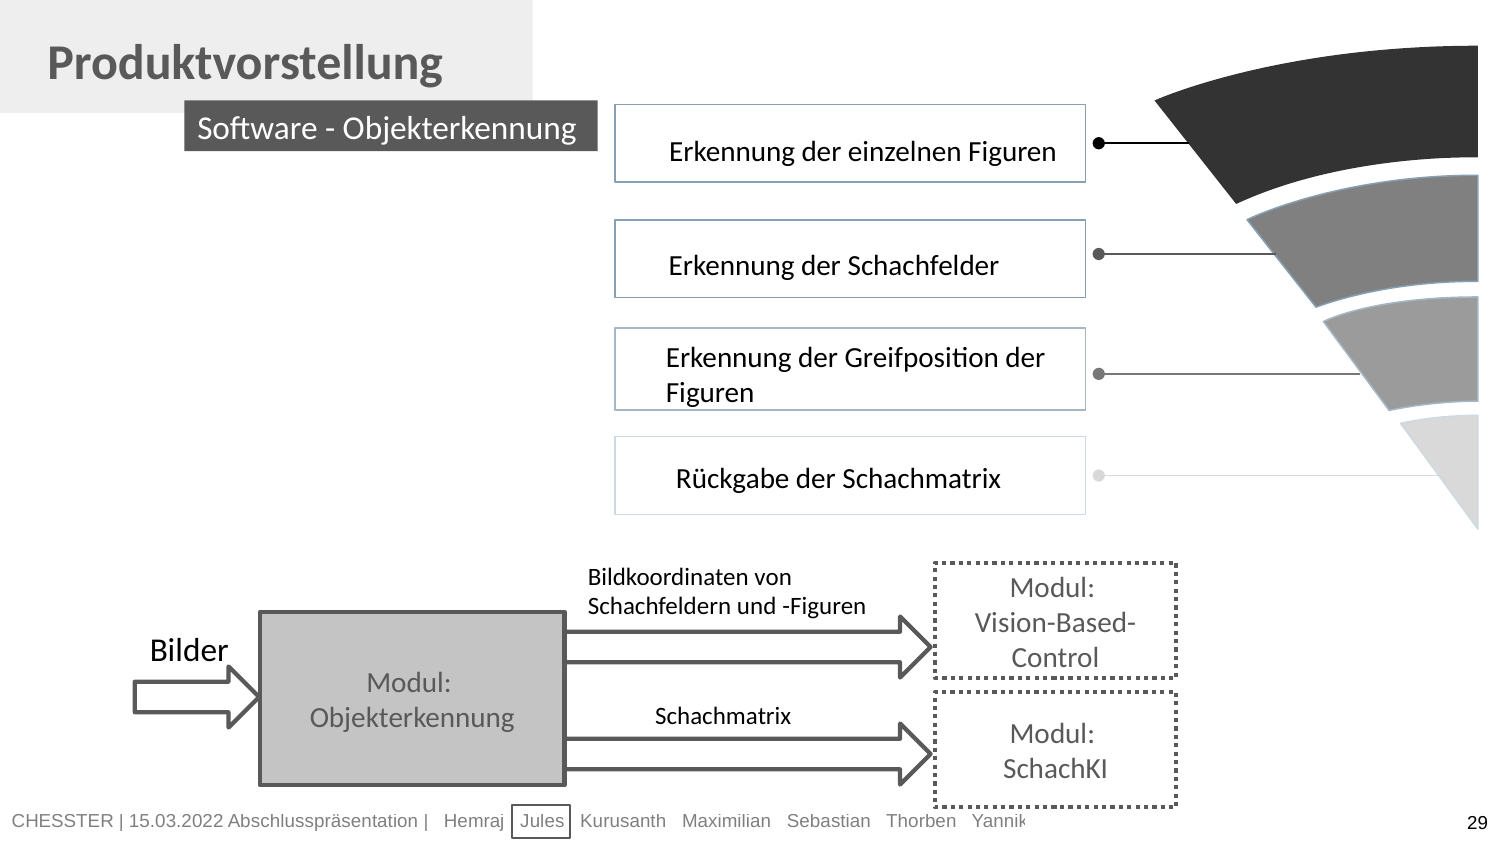

# Produktvorstellung Software - Objekterkennung

Erkennung der einzelnen Figuren

Erkennung der Schachfelder

Erkennung der Greifposition der Figuren

Rückgabe der Schachmatrix
Bildkoordinaten von Schachfeldern und -Figuren
Modul:
Vision-Based-Control

Modul:
Objekterkennung
Bilder

Schachmatrix
Modul:
SchachKI

29